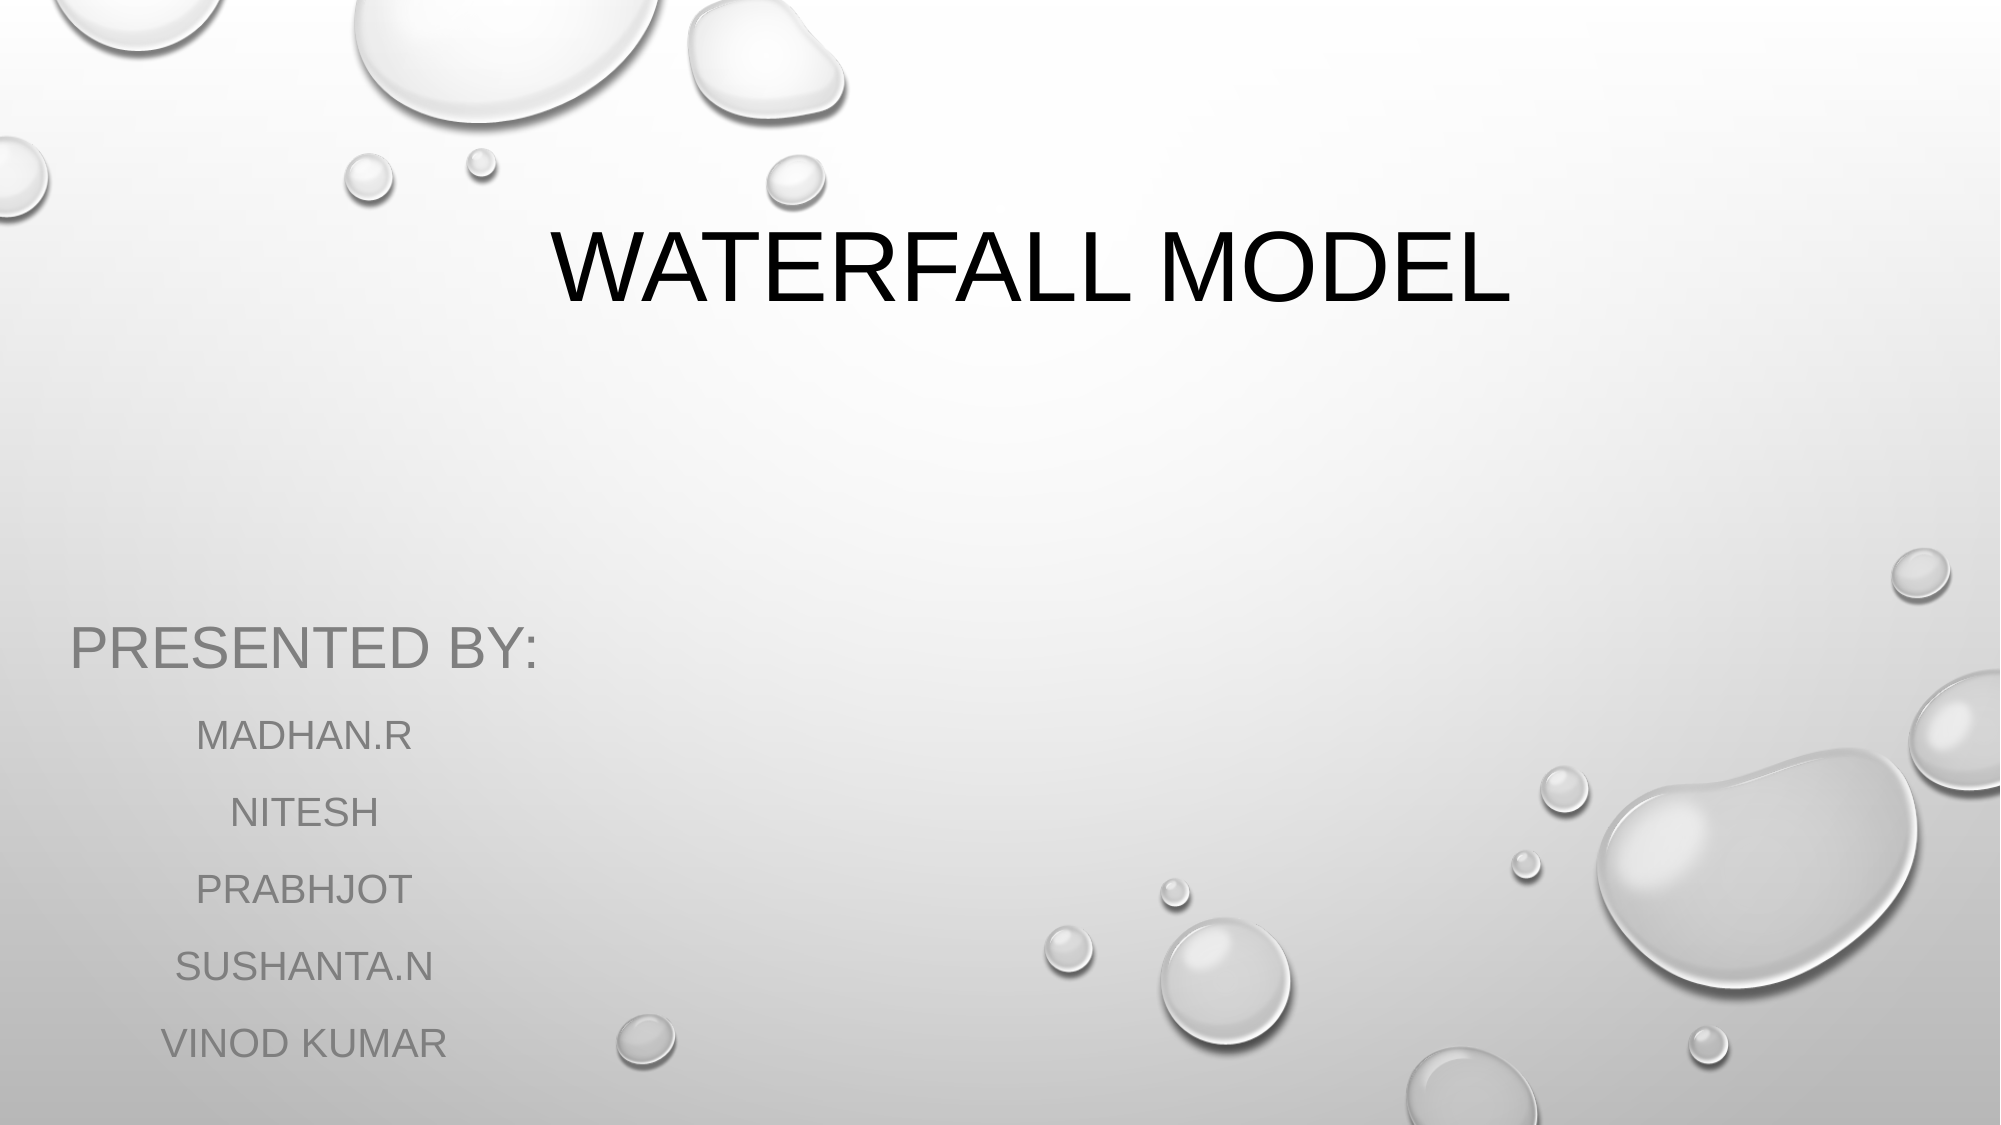

# WATERFALL MODEL
PRESENTED BY:
MADHAN.R
NITESH
PRABHJOT
SUSHANTA.N
VINOD KUMAR